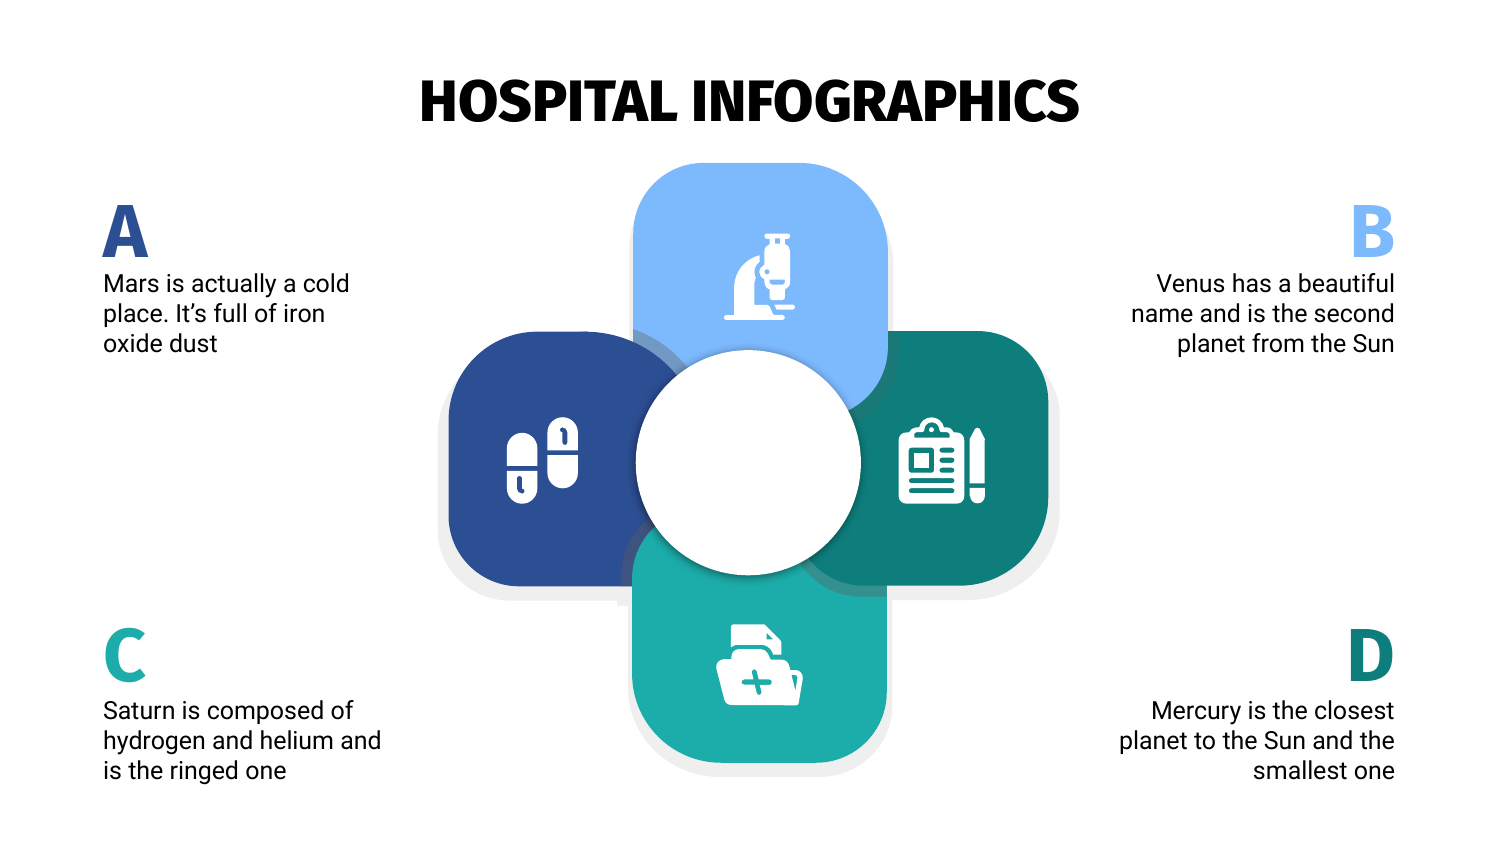

HOSPITAL INFOGRAPHICS
A
B

Mars is actually a cold place. It’s full of iron oxide dust

Venus has a beautiful name and is the second planet from the Sun

C
D

Saturn is composed of hydrogen and helium and is the ringed one

Mercury is the closest planet to the Sun and the smallest one